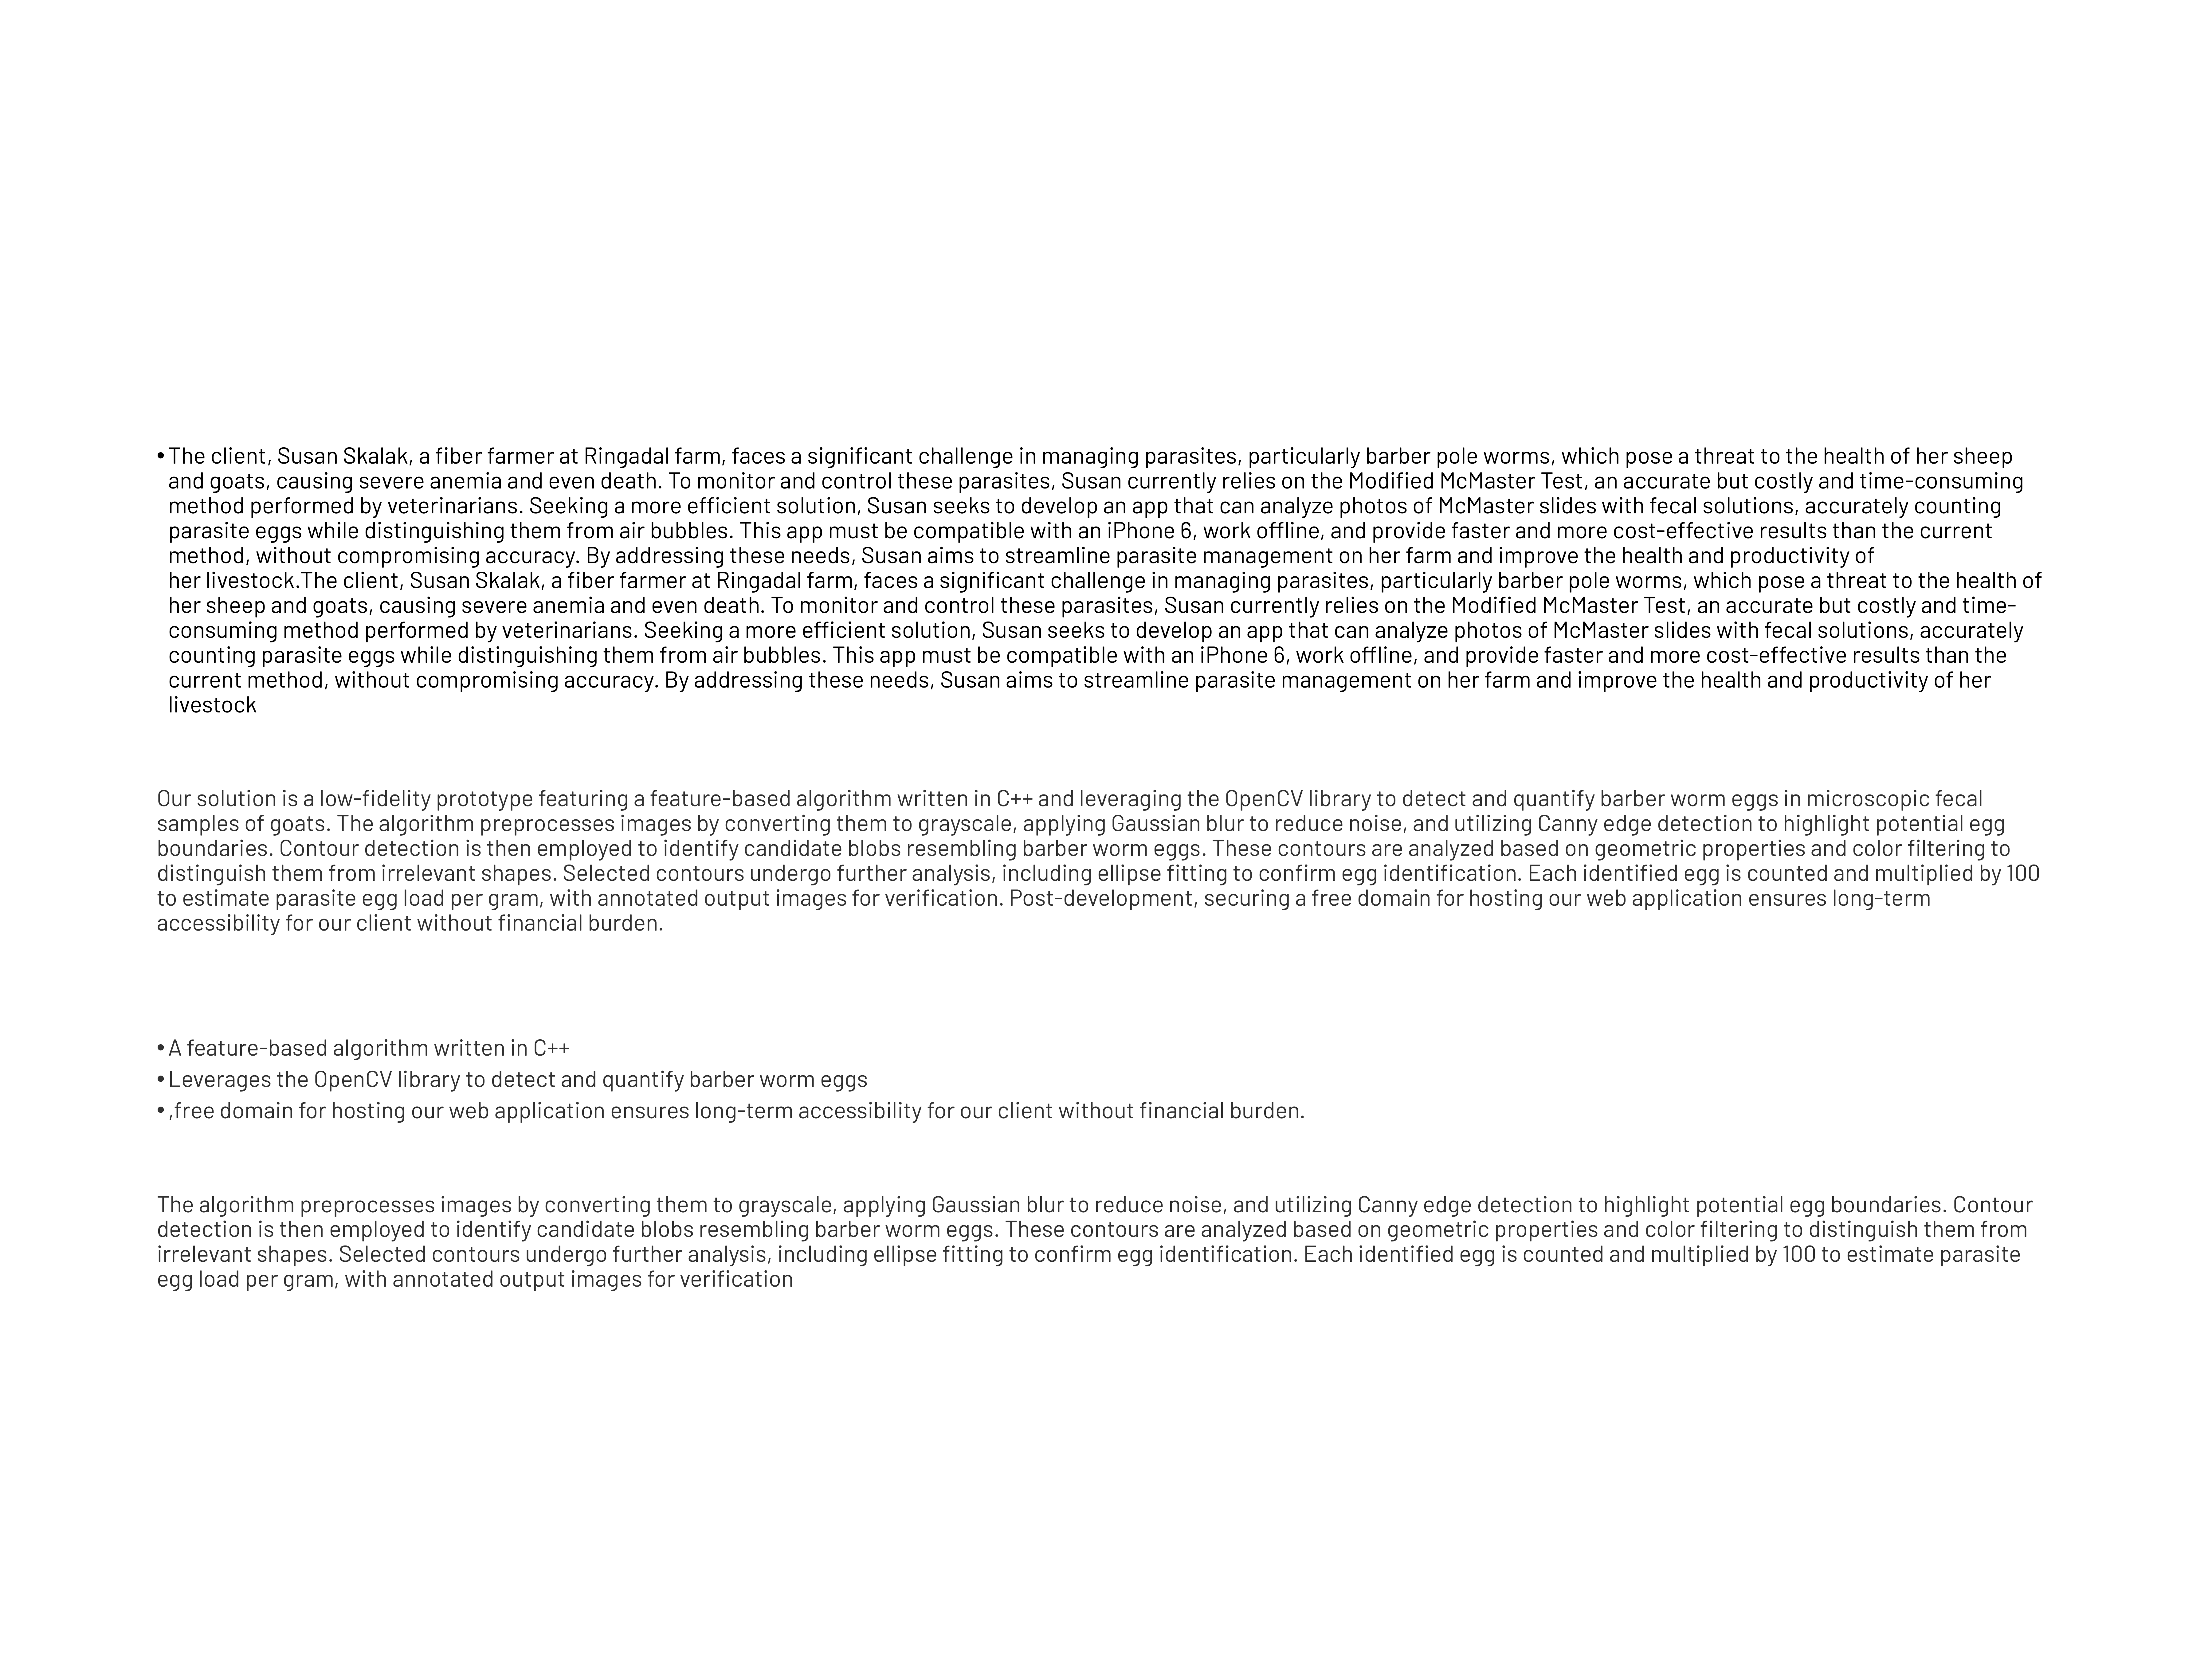

#
The client, Susan Skalak, a fiber farmer at Ringadal farm, faces a significant challenge in managing parasites, particularly barber pole worms, which pose a threat to the health of her sheep and goats, causing severe anemia and even death. To monitor and control these parasites, Susan currently relies on the Modified McMaster Test, an accurate but costly and time-consuming method performed by veterinarians. Seeking a more efficient solution, Susan seeks to develop an app that can analyze photos of McMaster slides with fecal solutions, accurately counting parasite eggs while distinguishing them from air bubbles. This app must be compatible with an iPhone 6, work offline, and provide faster and more cost-effective results than the current method, without compromising accuracy. By addressing these needs, Susan aims to streamline parasite management on her farm and improve the health and productivity of her livestock.The client, Susan Skalak, a fiber farmer at Ringadal farm, faces a significant challenge in managing parasites, particularly barber pole worms, which pose a threat to the health of her sheep and goats, causing severe anemia and even death. To monitor and control these parasites, Susan currently relies on the Modified McMaster Test, an accurate but costly and time-consuming method performed by veterinarians. Seeking a more efficient solution, Susan seeks to develop an app that can analyze photos of McMaster slides with fecal solutions, accurately counting parasite eggs while distinguishing them from air bubbles. This app must be compatible with an iPhone 6, work offline, and provide faster and more cost-effective results than the current method, without compromising accuracy. By addressing these needs, Susan aims to streamline parasite management on her farm and improve the health and productivity of her livestock

Our solution is a low-fidelity prototype featuring a feature-based algorithm written in C++ and leveraging the OpenCV library to detect and quantify barber worm eggs in microscopic fecal samples of goats. The algorithm preprocesses images by converting them to grayscale, applying Gaussian blur to reduce noise, and utilizing Canny edge detection to highlight potential egg boundaries. Contour detection is then employed to identify candidate blobs resembling barber worm eggs. These contours are analyzed based on geometric properties and color filtering to distinguish them from irrelevant shapes. Selected contours undergo further analysis, including ellipse fitting to confirm egg identification. Each identified egg is counted and multiplied by 100 to estimate parasite egg load per gram, with annotated output images for verification. Post-development, securing a free domain for hosting our web application ensures long-term accessibility for our client without financial burden.

A feature-based algorithm written in C++
Leverages the OpenCV library to detect and quantify barber worm eggs
,free domain for hosting our web application ensures long-term accessibility for our client without financial burden.

The algorithm preprocesses images by converting them to grayscale, applying Gaussian blur to reduce noise, and utilizing Canny edge detection to highlight potential egg boundaries. Contour detection is then employed to identify candidate blobs resembling barber worm eggs. These contours are analyzed based on geometric properties and color filtering to distinguish them from irrelevant shapes. Selected contours undergo further analysis, including ellipse fitting to confirm egg identification. Each identified egg is counted and multiplied by 100 to estimate parasite egg load per gram, with annotated output images for verification